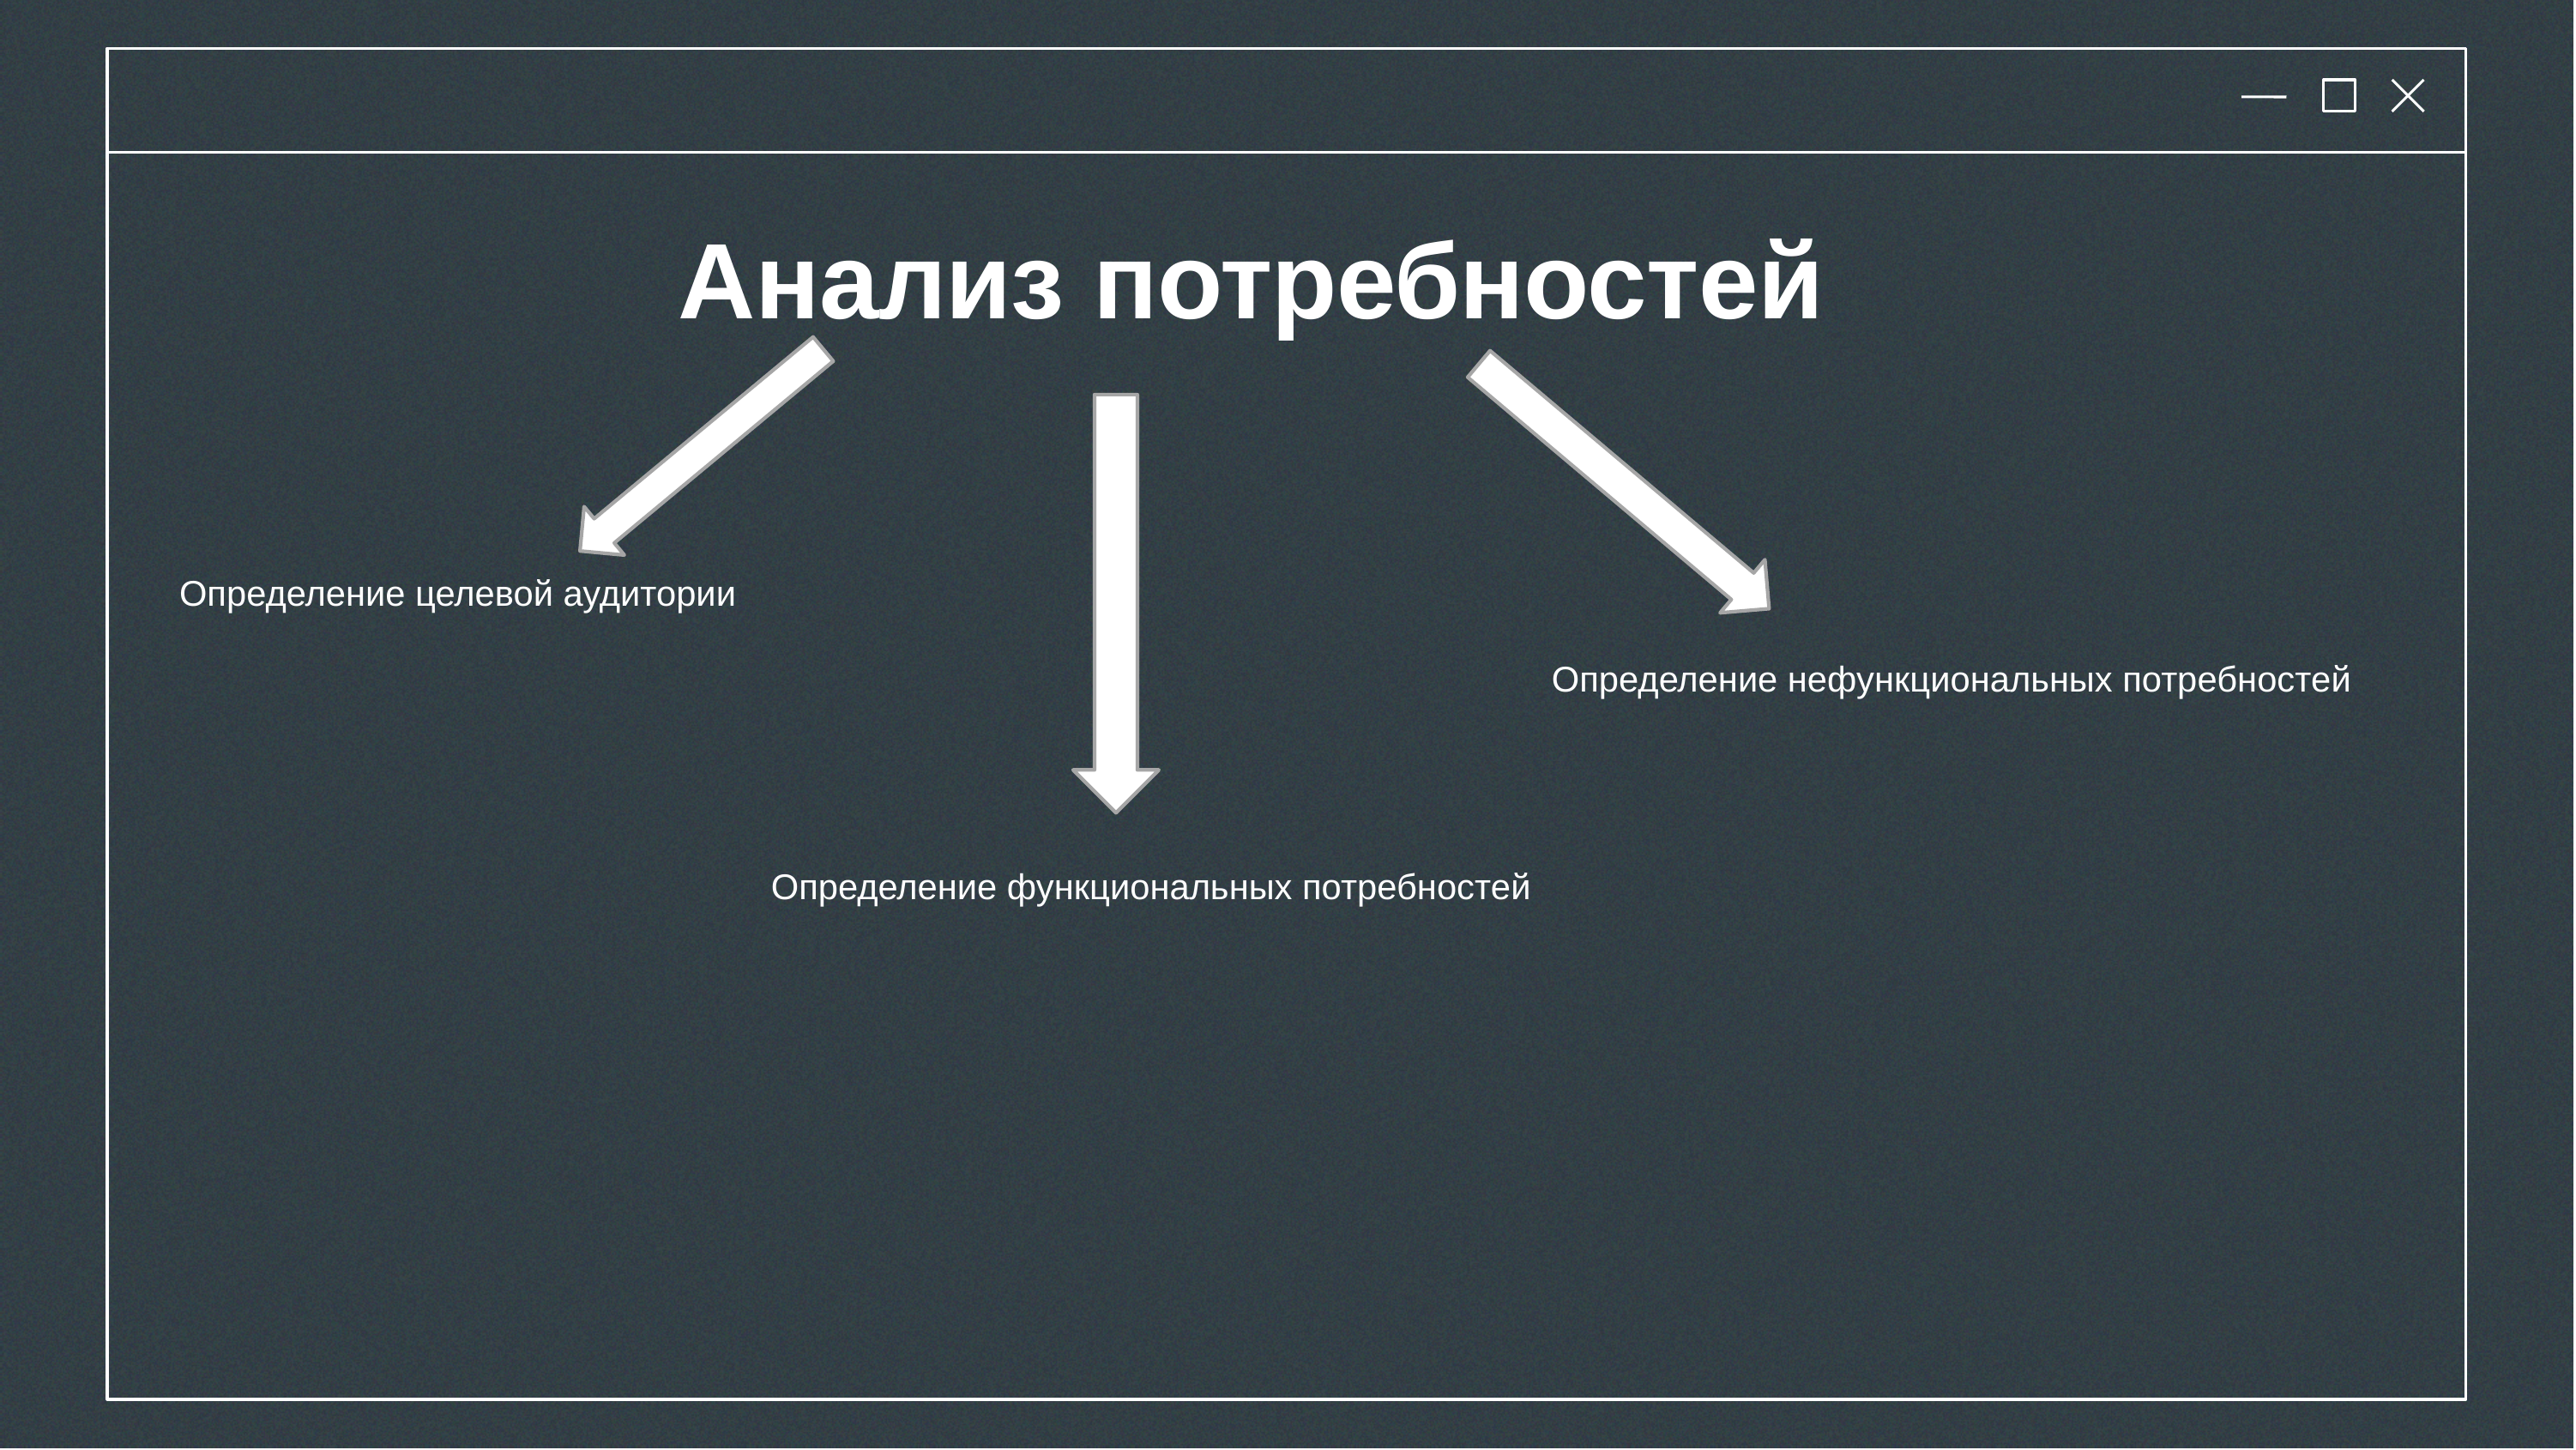

# Анализ потребностей

Определение целевой аудитории
Определение нефункциональных потребностей
Определение функциональных потребностей